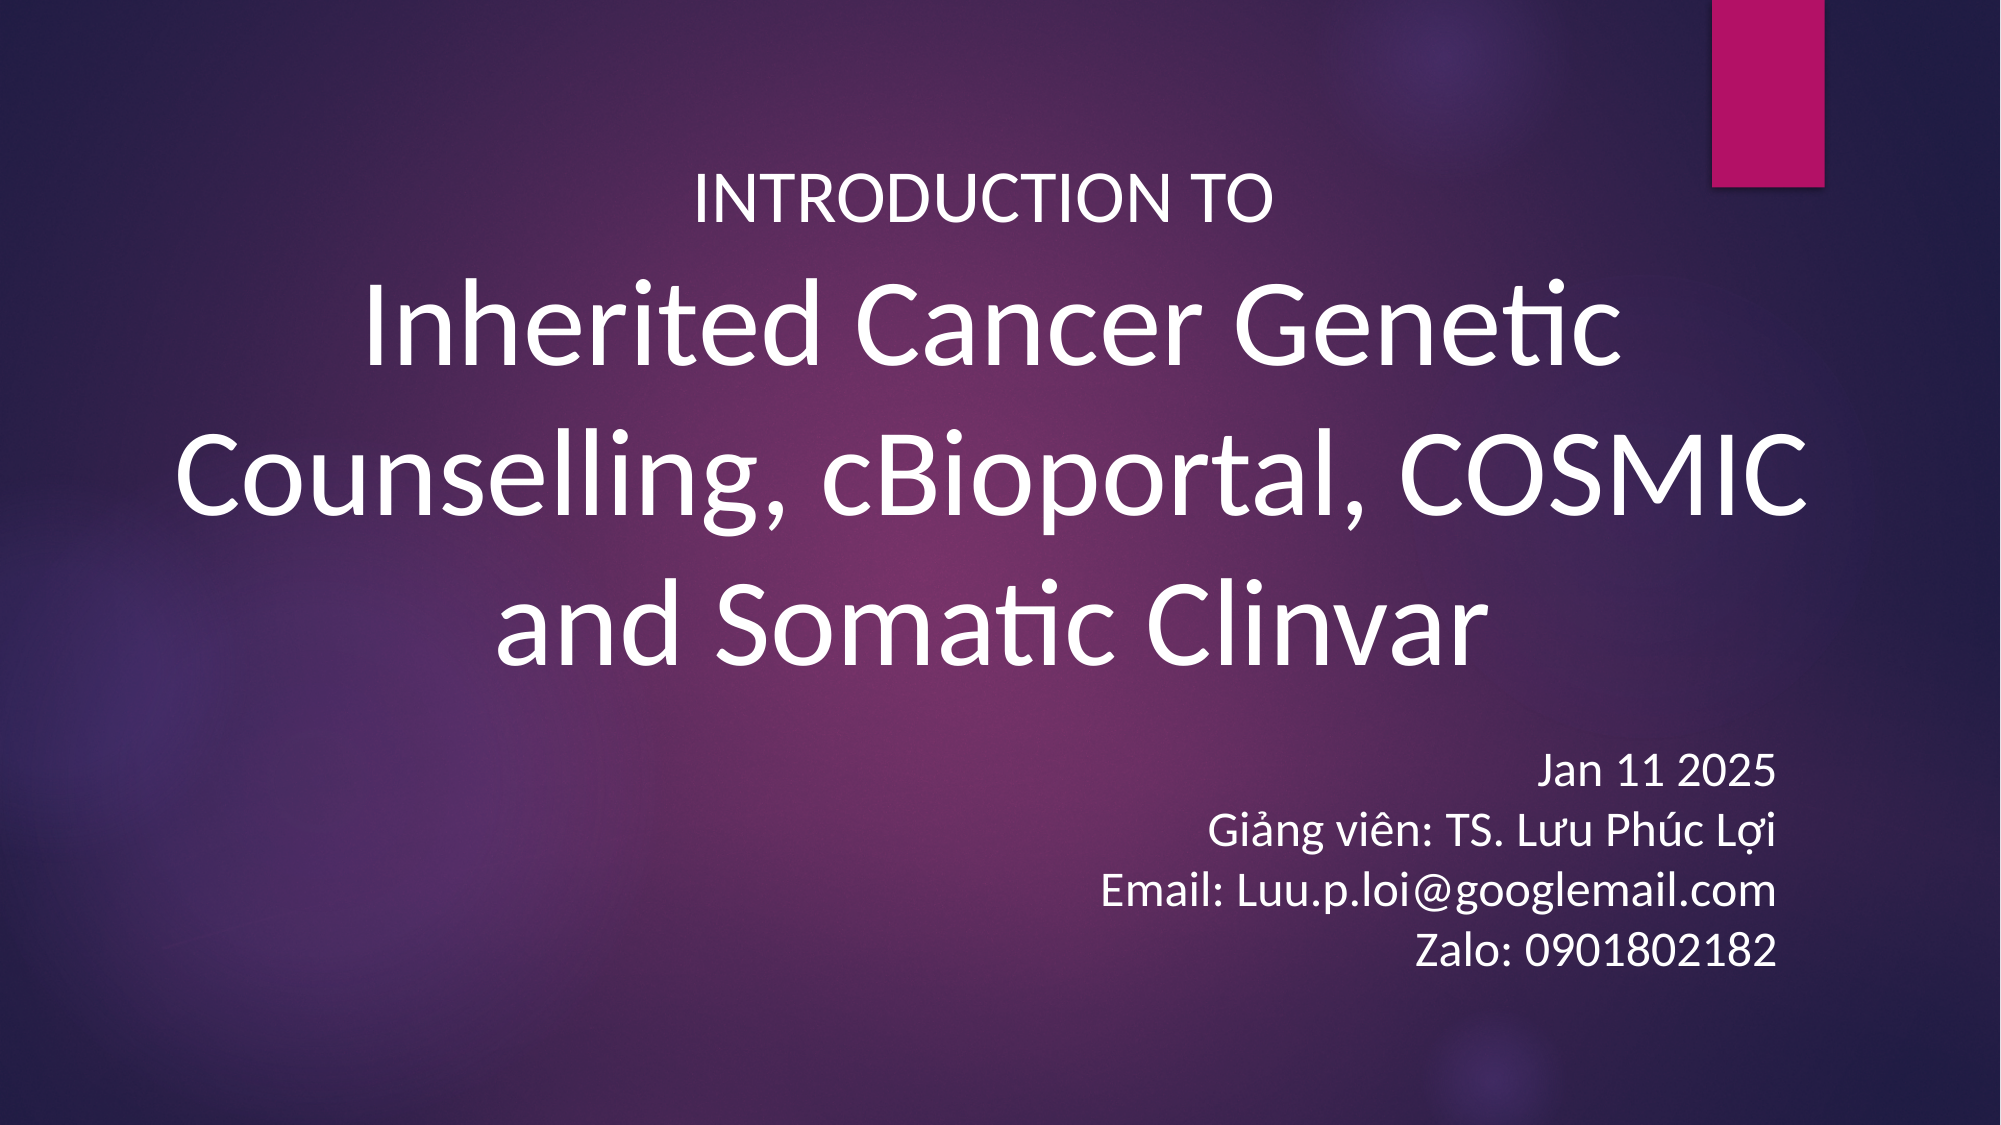

INTRODUCTION TO
Inherited Cancer Genetic Counselling, cBioportal, COSMIC and Somatic Clinvar
Jan 11 2025
Giảng viên: TS. Lưu Phúc Lợi
Email: Luu.p.loi@googlemail.com
Zalo: 0901802182